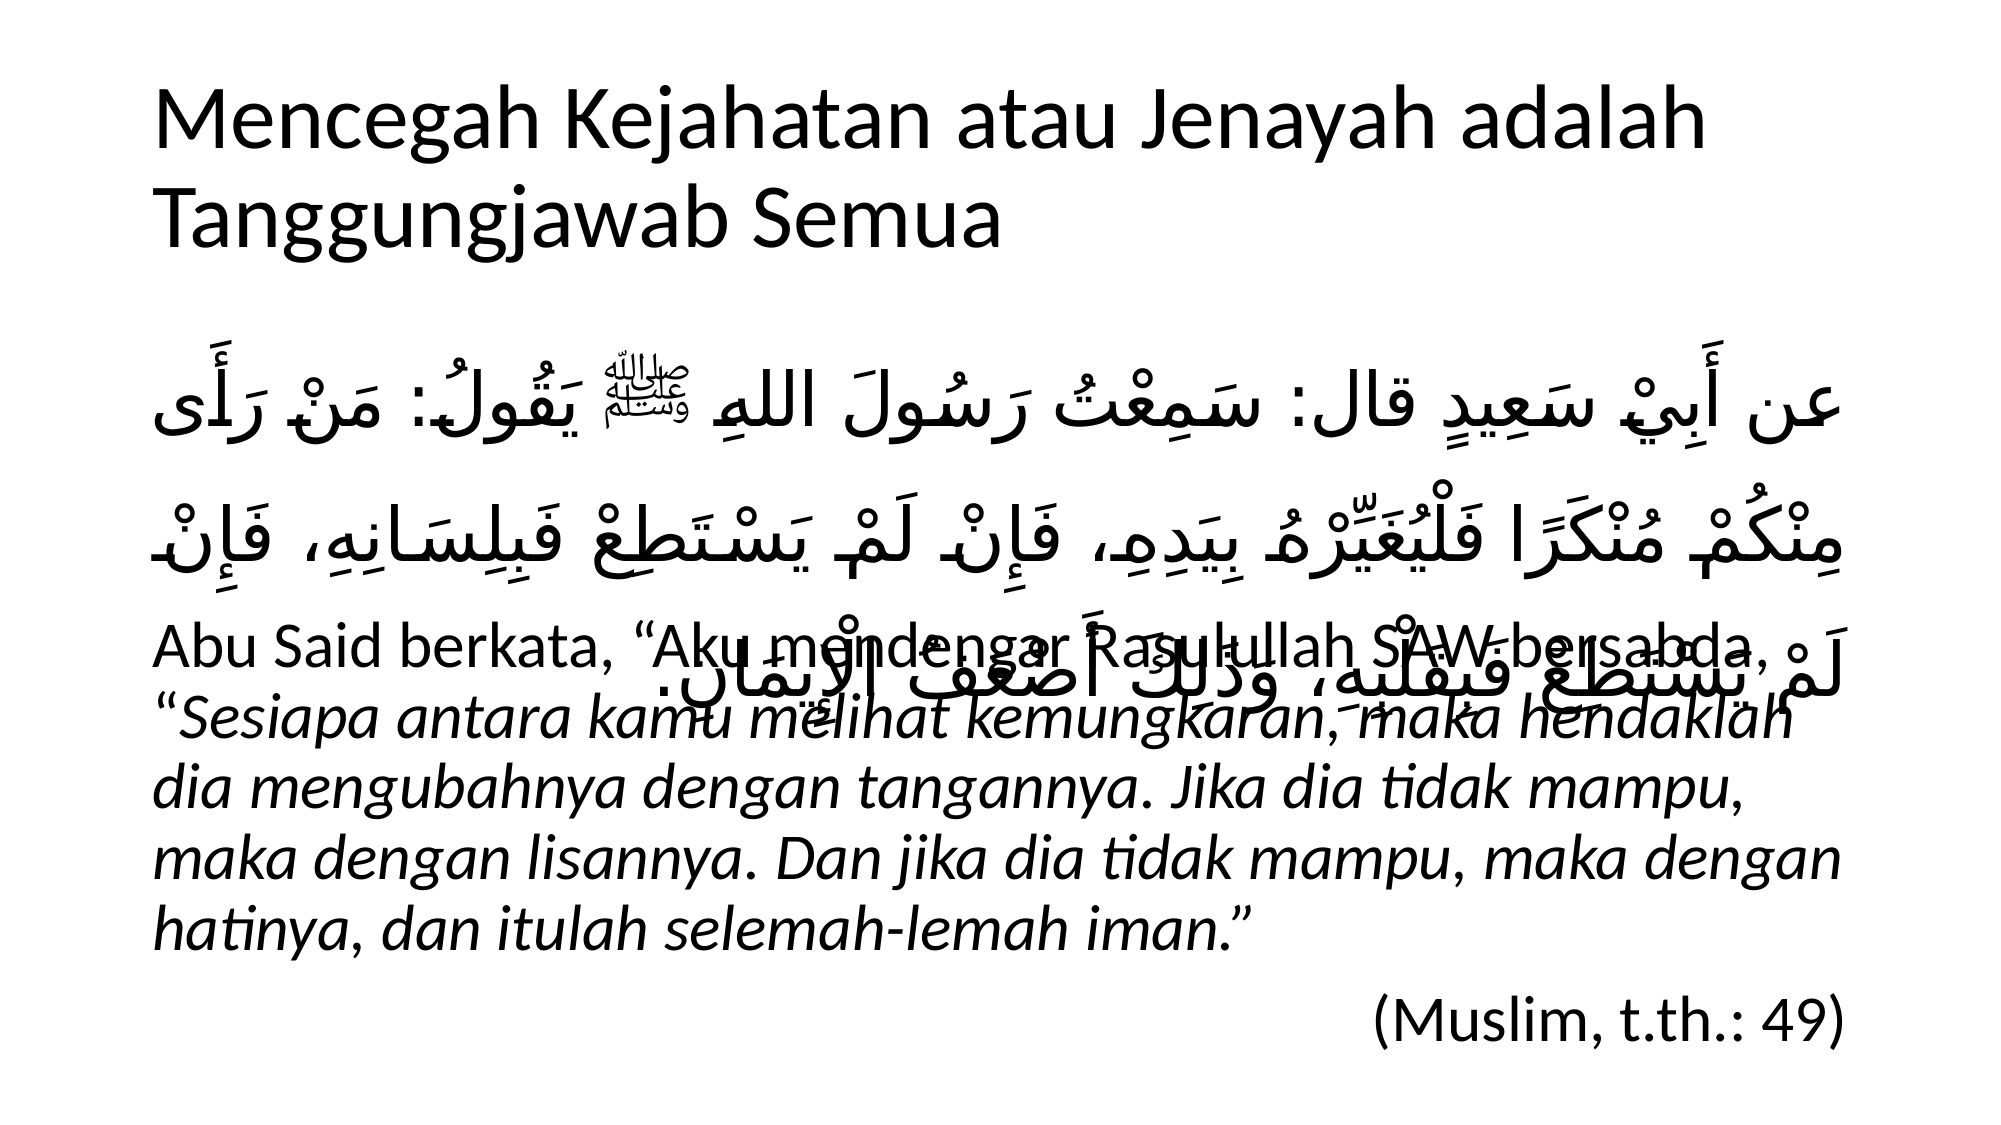

# Mencegah Kejahatan atau Jenayah adalah Tanggungjawab Semua
عن أَبِيْ سَعِيدٍ قال: سَمِعْتُ رَسُولَ اللهِ ﷺ يَقُولُ: مَنْ رَأَى مِنْكُمْ مُنْكَرًا فَلْيُغَيِّرْهُ بِيَدِهِ، فَإِنْ لَمْ يَسْتَطِعْ فَبِلِسَانِهِ، فَإِنْ لَمْ يَسْتَطِعْ فَبِقَلْبِهِ، وَذَلِكَ أَضْعَفُ الْإِيمَانِ.
Abu Said berkata, “Aku mendengar Rasulullah SAW bersabda, “Sesiapa antara kamu melihat kemungkaran, maka hendaklah dia mengubahnya dengan tangannya. Jika dia tidak mampu, maka dengan lisannya. Dan jika dia tidak mampu, maka dengan hatinya, dan itulah selemah-lemah iman.”
(Muslim, t.th.: 49)